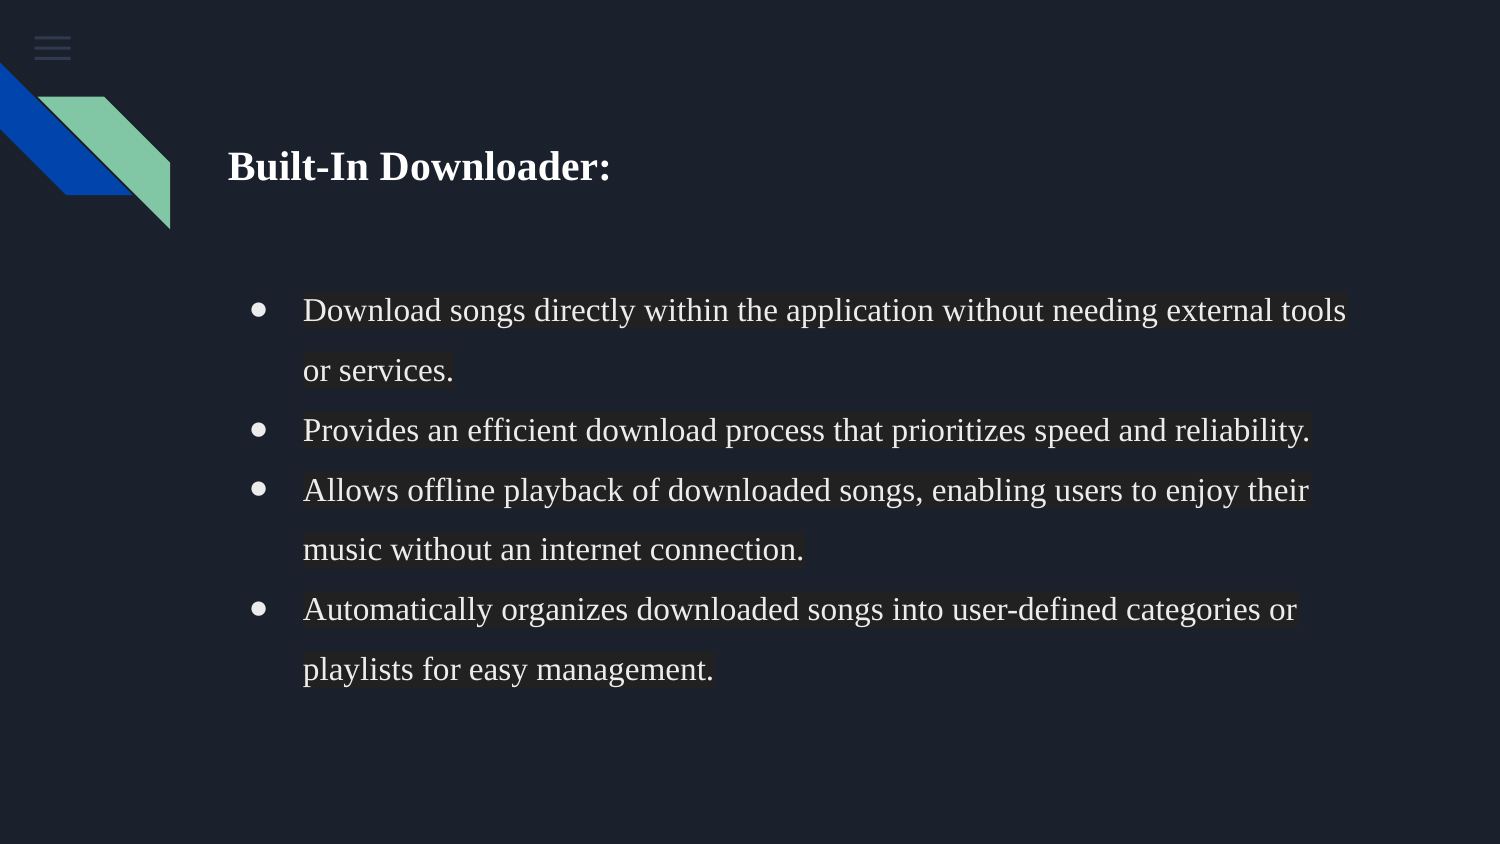

# Built-In Downloader:
Download songs directly within the application without needing external tools or services.
Provides an efficient download process that prioritizes speed and reliability.
Allows offline playback of downloaded songs, enabling users to enjoy their music without an internet connection.
Automatically organizes downloaded songs into user-defined categories or playlists for easy management.